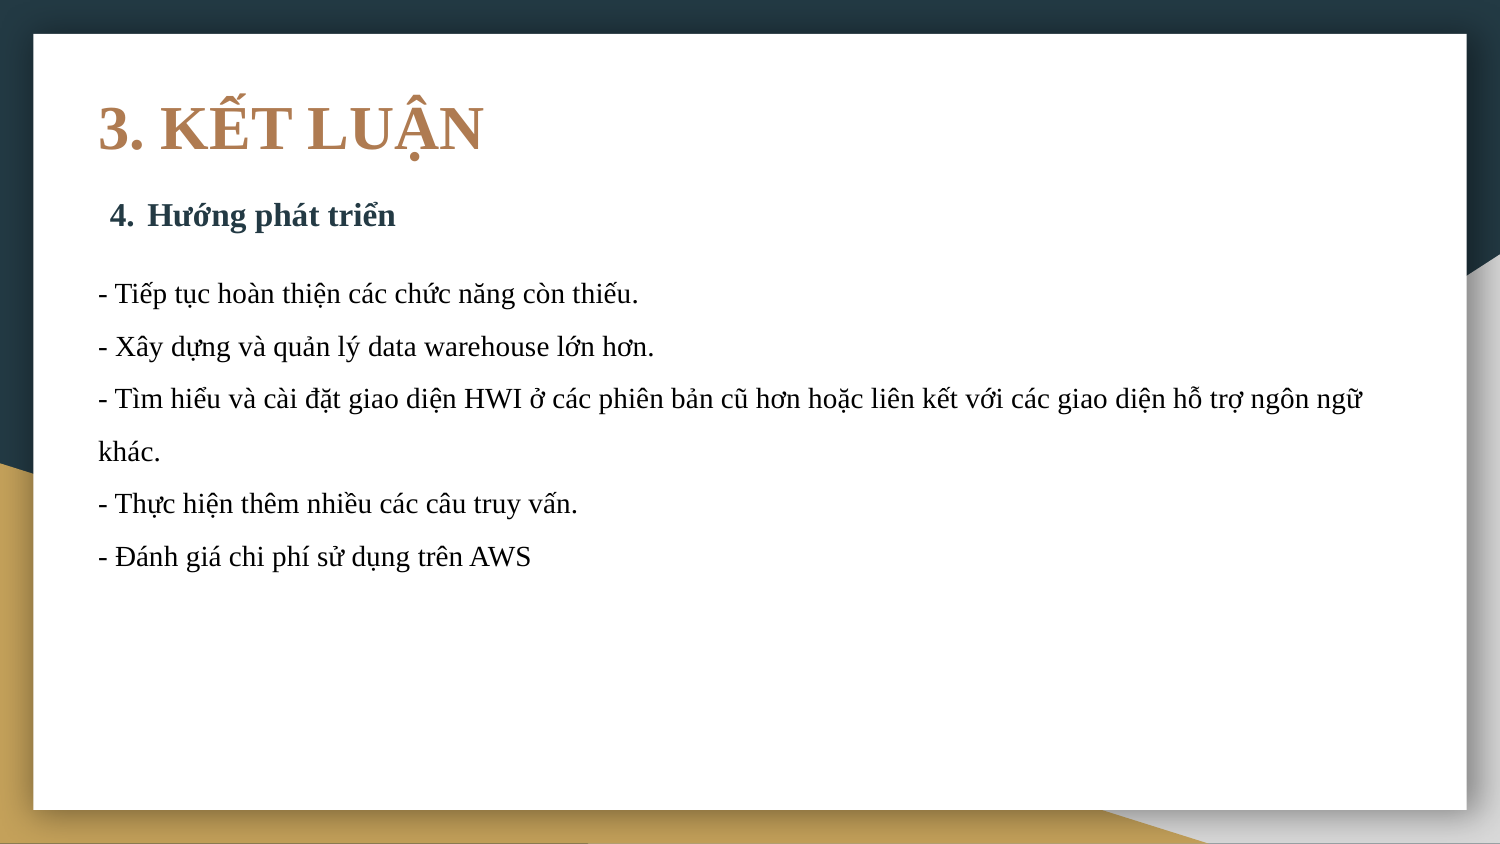

# 3. KẾT LUẬN
4.	Hướng phát triển
- Tiếp tục hoàn thiện các chức năng còn thiếu.
- Xây dựng và quản lý data warehouse lớn hơn.
- Tìm hiểu và cài đặt giao diện HWI ở các phiên bản cũ hơn hoặc liên kết với các giao diện hỗ trợ ngôn ngữ khác.
- Thực hiện thêm nhiều các câu truy vấn.
- Đánh giá chi phí sử dụng trên AWS